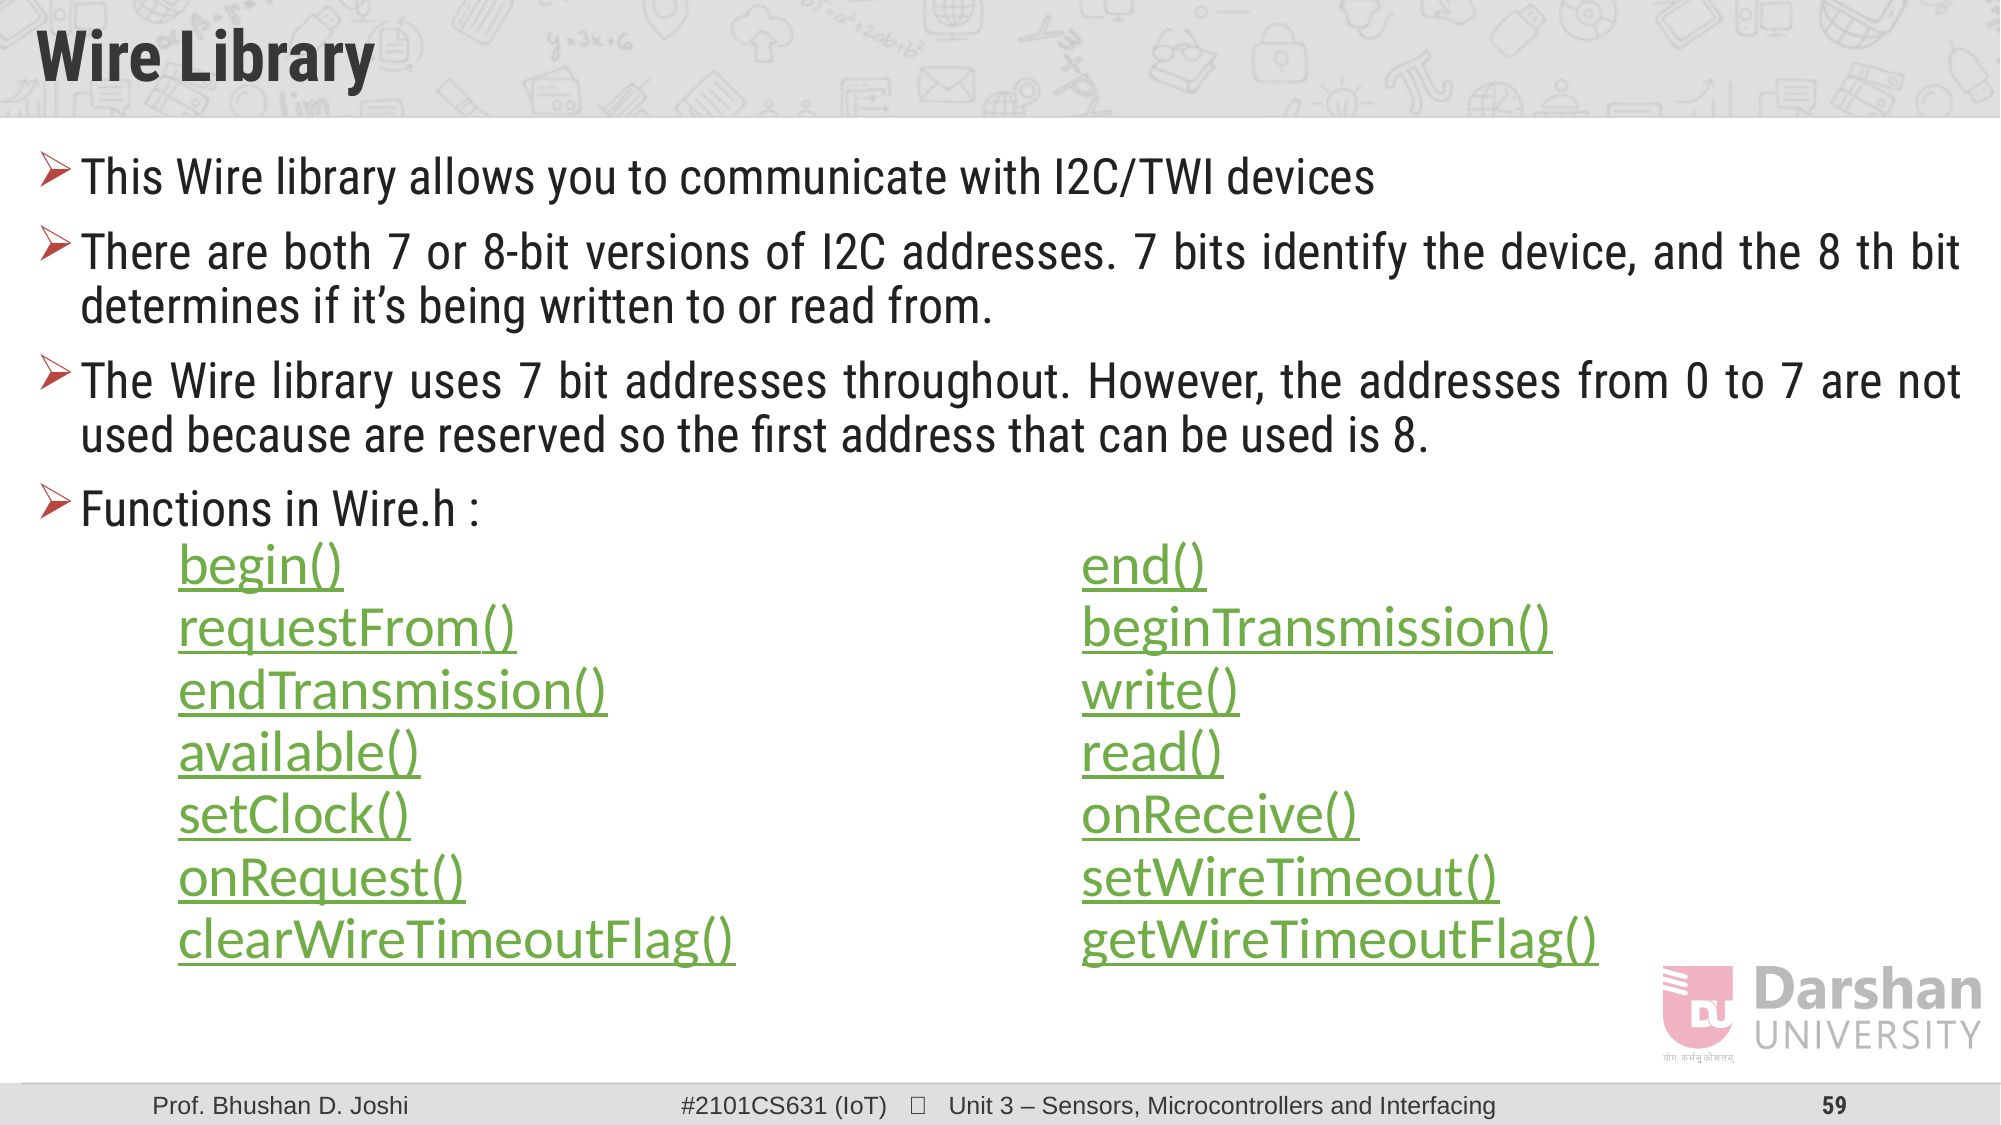

# Wire Library
This Wire library allows you to communicate with I2C/TWI devices
There are both 7 or 8-bit versions of I2C addresses. 7 bits identify the device, and the 8 th bit determines if it’s being written to or read from.
The Wire library uses 7 bit addresses throughout. However, the addresses from 0 to 7 are not used because are reserved so the first address that can be used is 8.
Functions in Wire.h :

| begin() | end() |
| --- | --- |
| requestFrom() | beginTransmission() |
| endTransmission() | write() |
| available() | read() |
| setClock() | onReceive() |
| onRequest() | setWireTimeout() |
| clearWireTimeoutFlag() | getWireTimeoutFlag() |